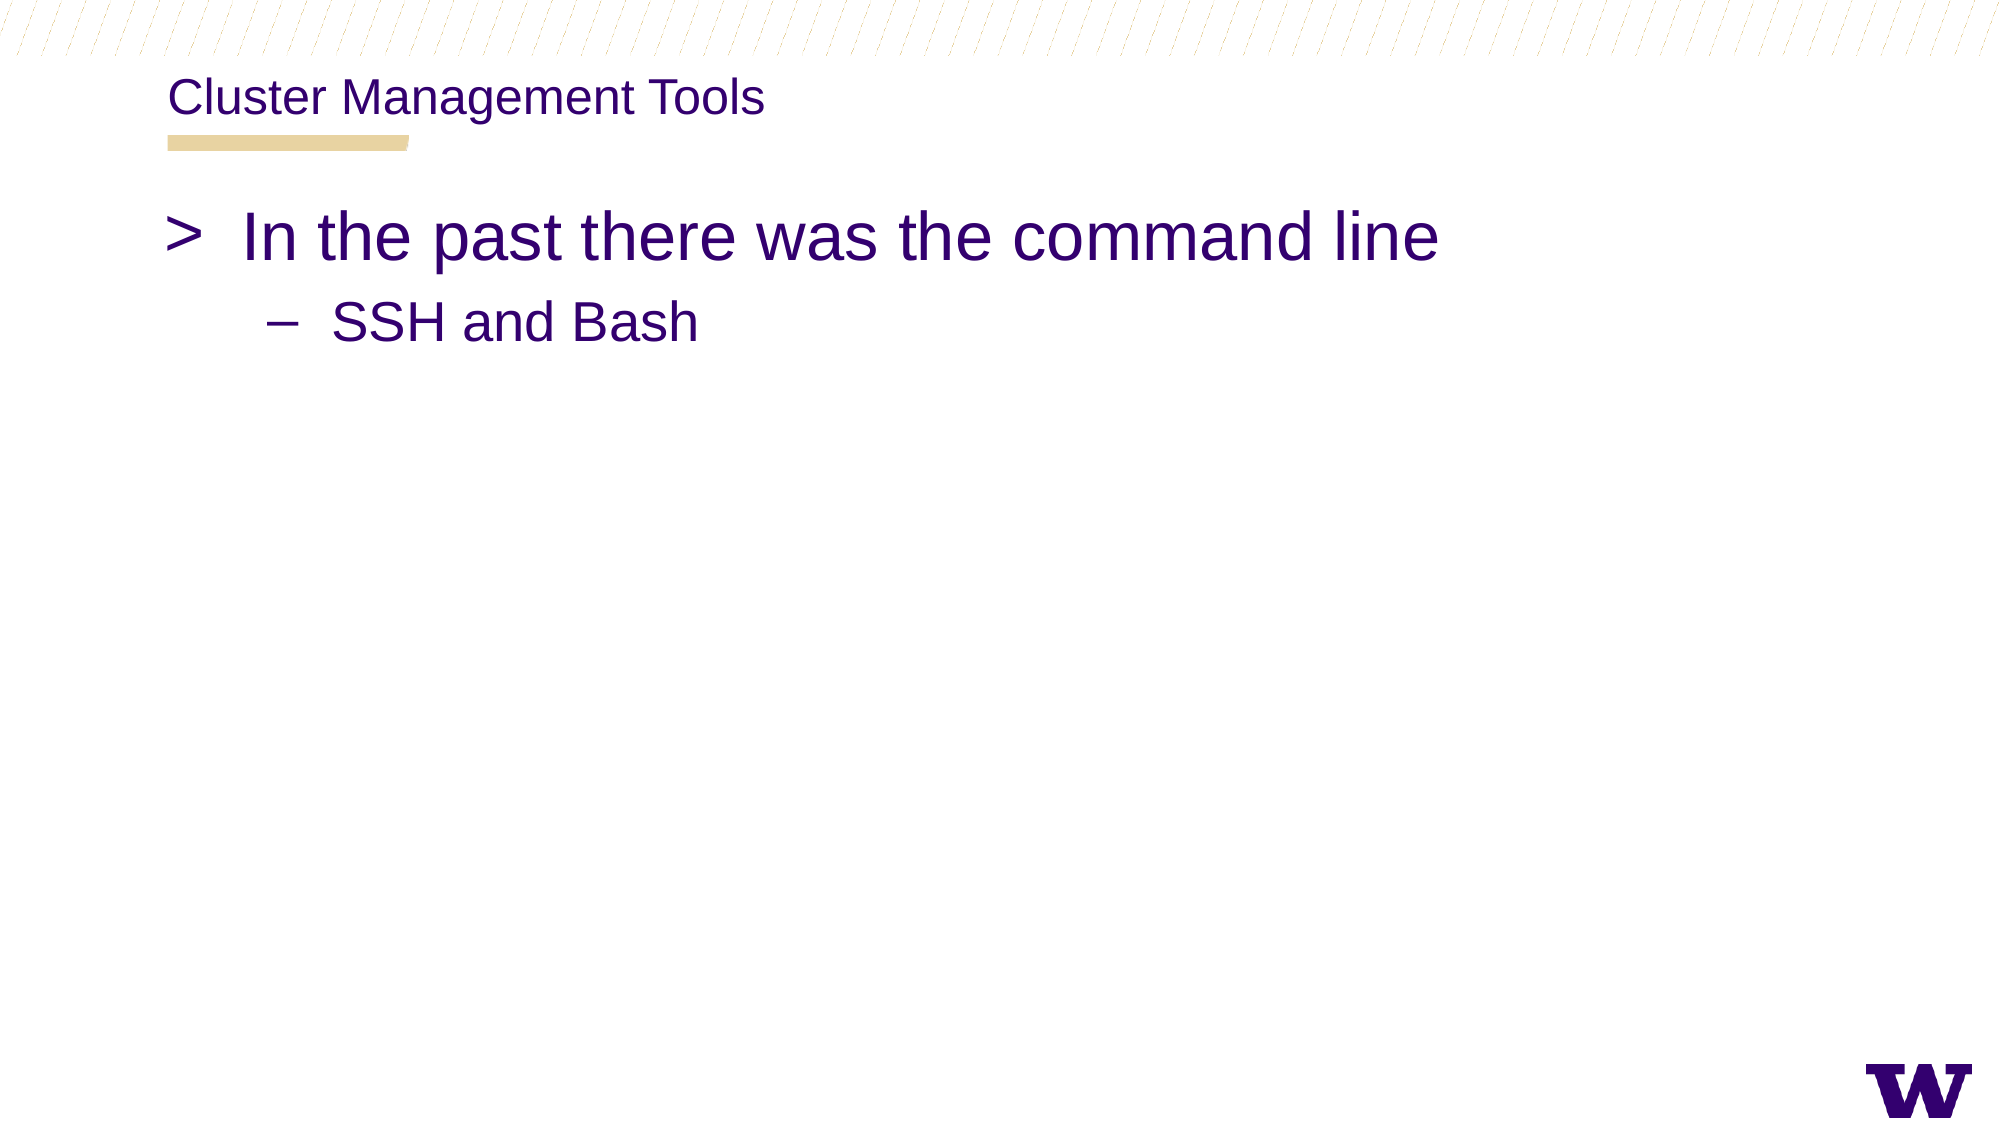

Cluster Management Tools
In the past there was the command line
SSH and Bash